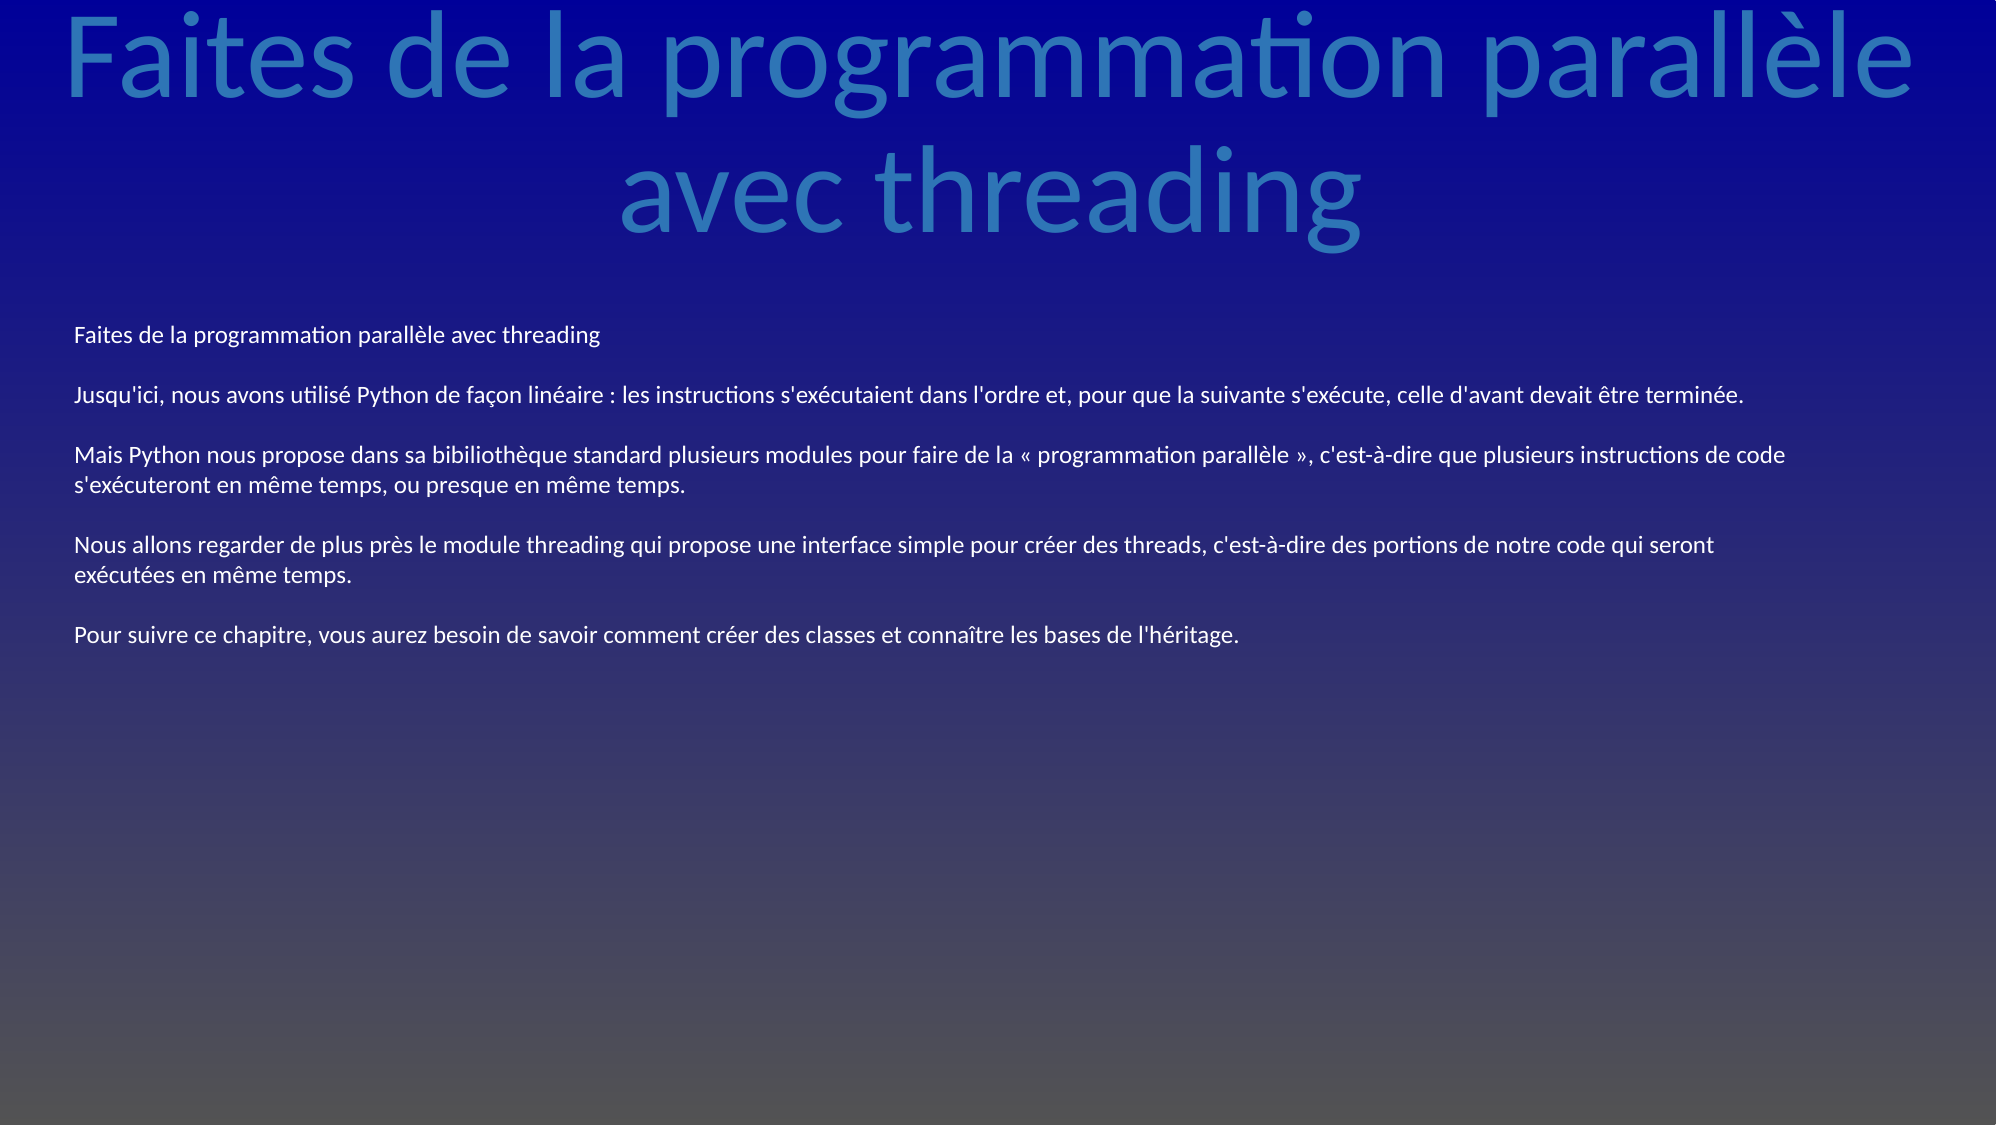

# Faites de la programmation parallèle avec threading
Faites de la programmation parallèle avec threading

Jusqu'ici, nous avons utilisé Python de façon linéaire : les instructions s'exécutaient dans l'ordre et, pour que la suivante s'exécute, celle d'avant devait être terminée.

Mais Python nous propose dans sa bibiliothèque standard plusieurs modules pour faire de la « programmation parallèle », c'est-à-dire que plusieurs instructions de code s'exécuteront en même temps, ou presque en même temps.

Nous allons regarder de plus près le module threading qui propose une interface simple pour créer des threads, c'est-à-dire des portions de notre code qui seront exécutées en même temps.

Pour suivre ce chapitre, vous aurez besoin de savoir comment créer des classes et connaître les bases de l'héritage.

570